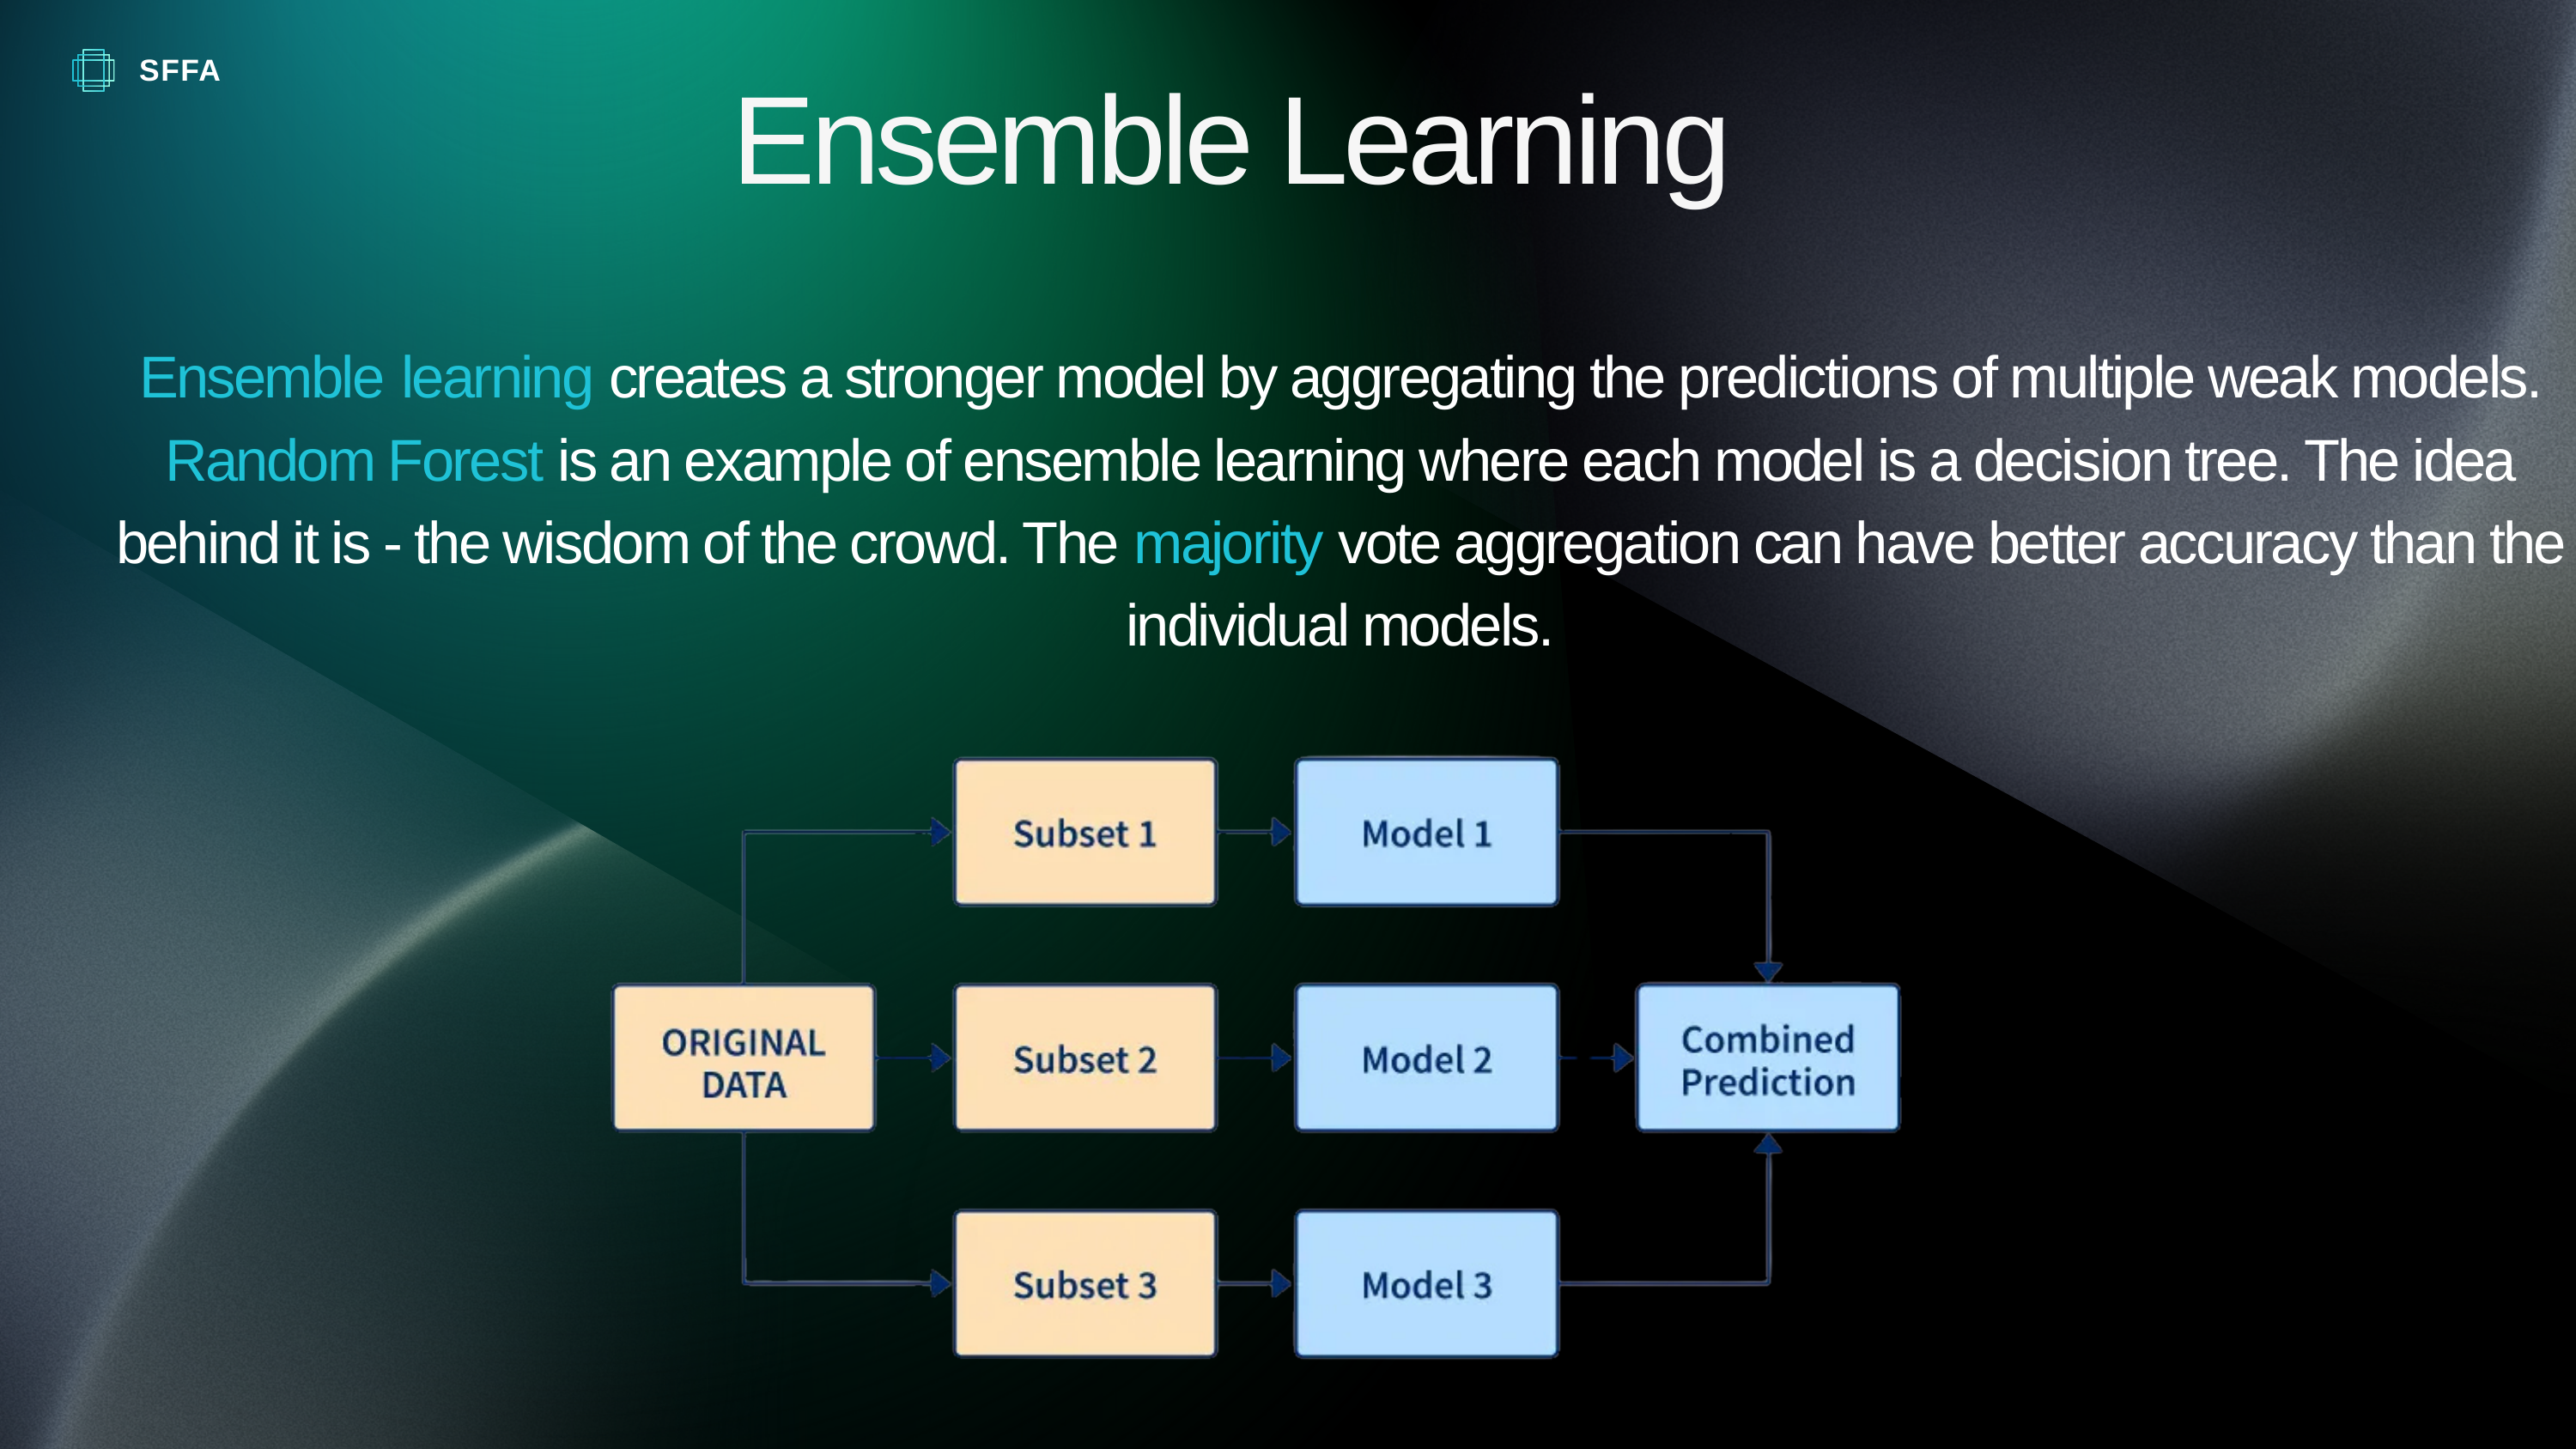

SFFA
Ensemble Learning
Ensemble learning creates a stronger model by aggregating the predictions of multiple weak models. Random Forest is an example of ensemble learning where each model is a decision tree. The idea behind it is - the wisdom of the crowd. The majority vote aggregation can have better accuracy than the individual models.